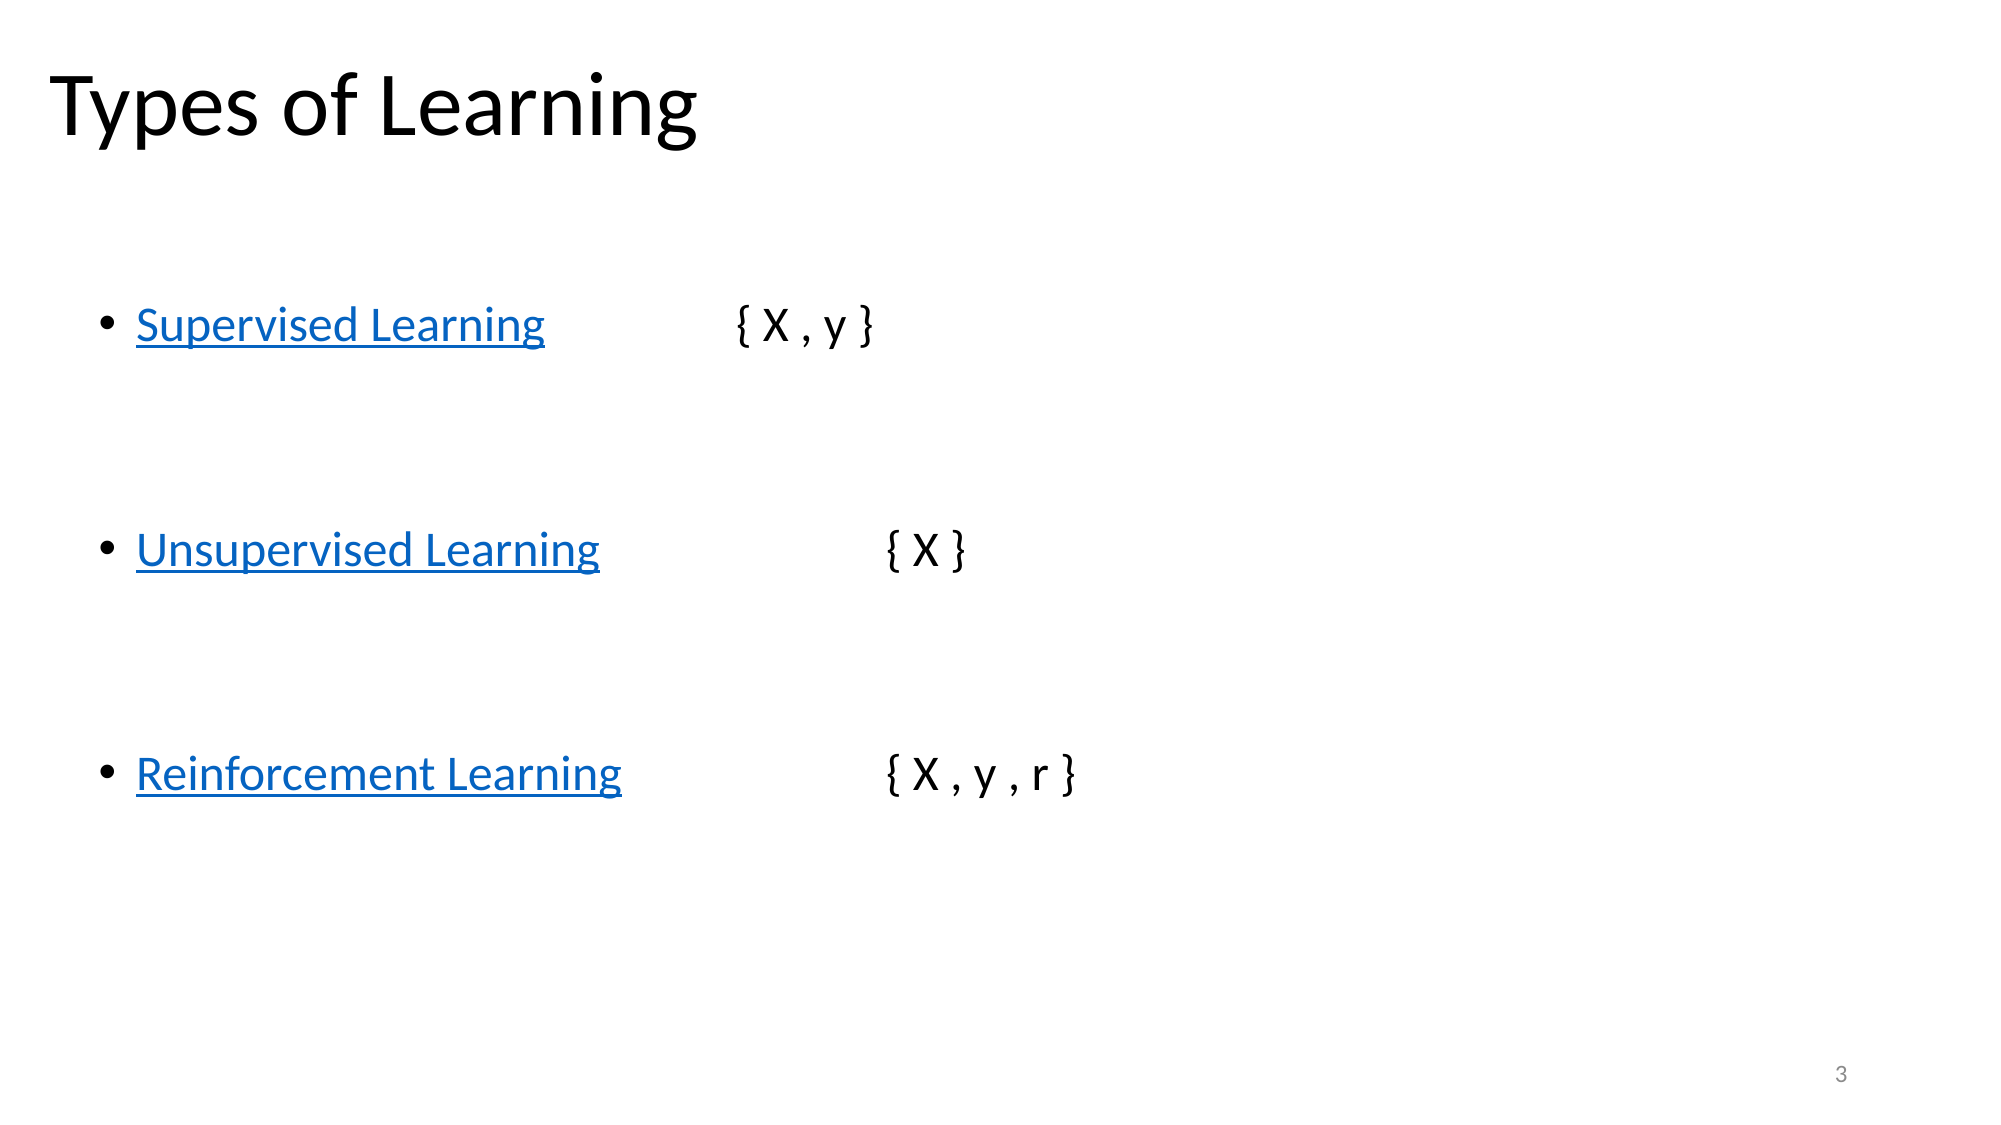

# Types of Learning

Supervised Learning			{ X , y }

Unsupervised Learning		{ X }

Reinforcement Learning		{ X , y , r }
3